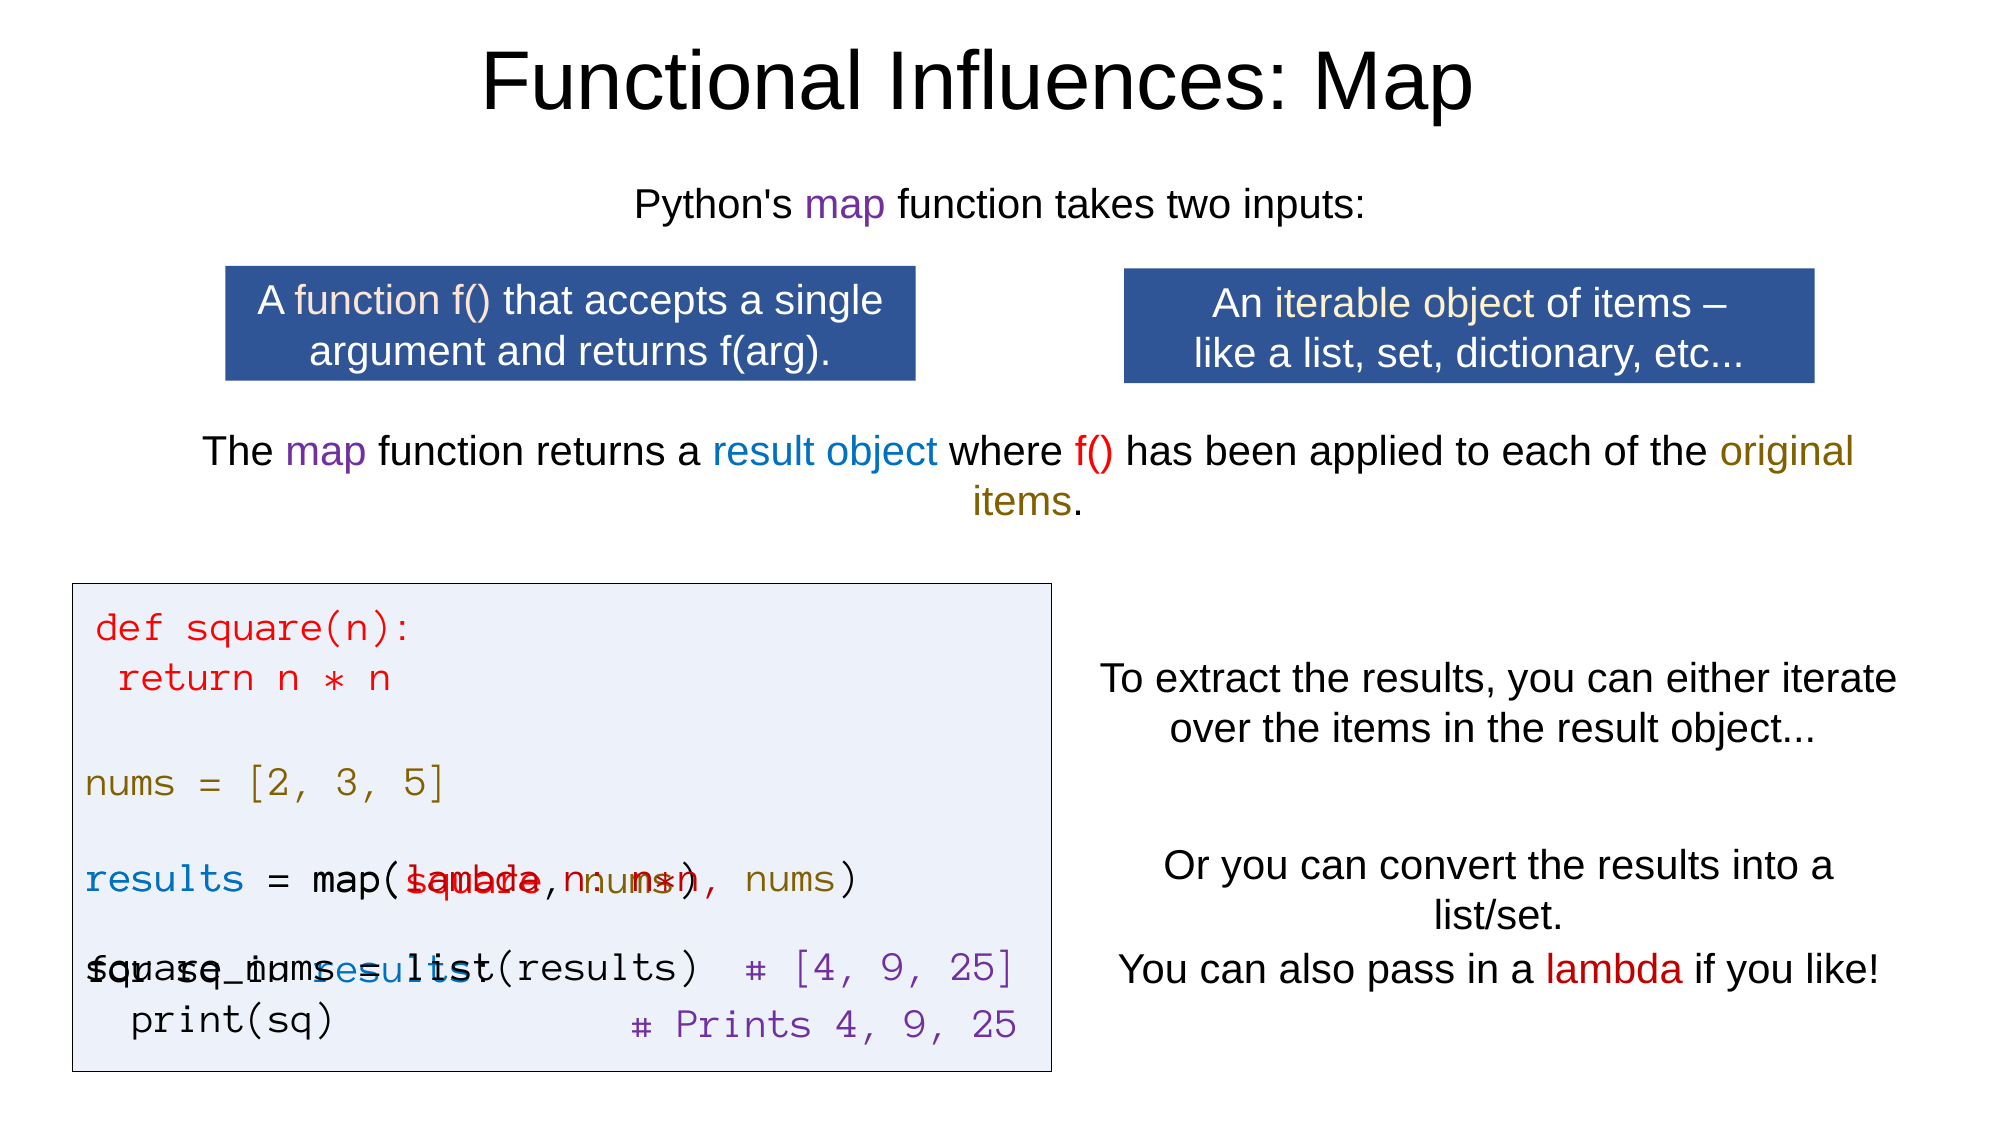

Functional Influences: Map
Python's map function takes two inputs:
A function f() that accepts a single argument and returns f(arg).
 An iterable object of items –
like a list, set, dictionary, etc...
The map function returns a result object where f() has been applied to each of the original items.

def square(n):
 return n * n
To extract the results, you can either iterate over the items in the result object...
nums = [2, 3, 5]
Or you can convert the results into a list/set.
results =
results = map(lambda n: n*n, nums)
results = map(square, nums)
square
nums
square_nums = list(results)
# [4, 9, 25]
for sq in results:
  print(sq)
You can also pass in a lambda if you like!
# Prints 4, 9, 25